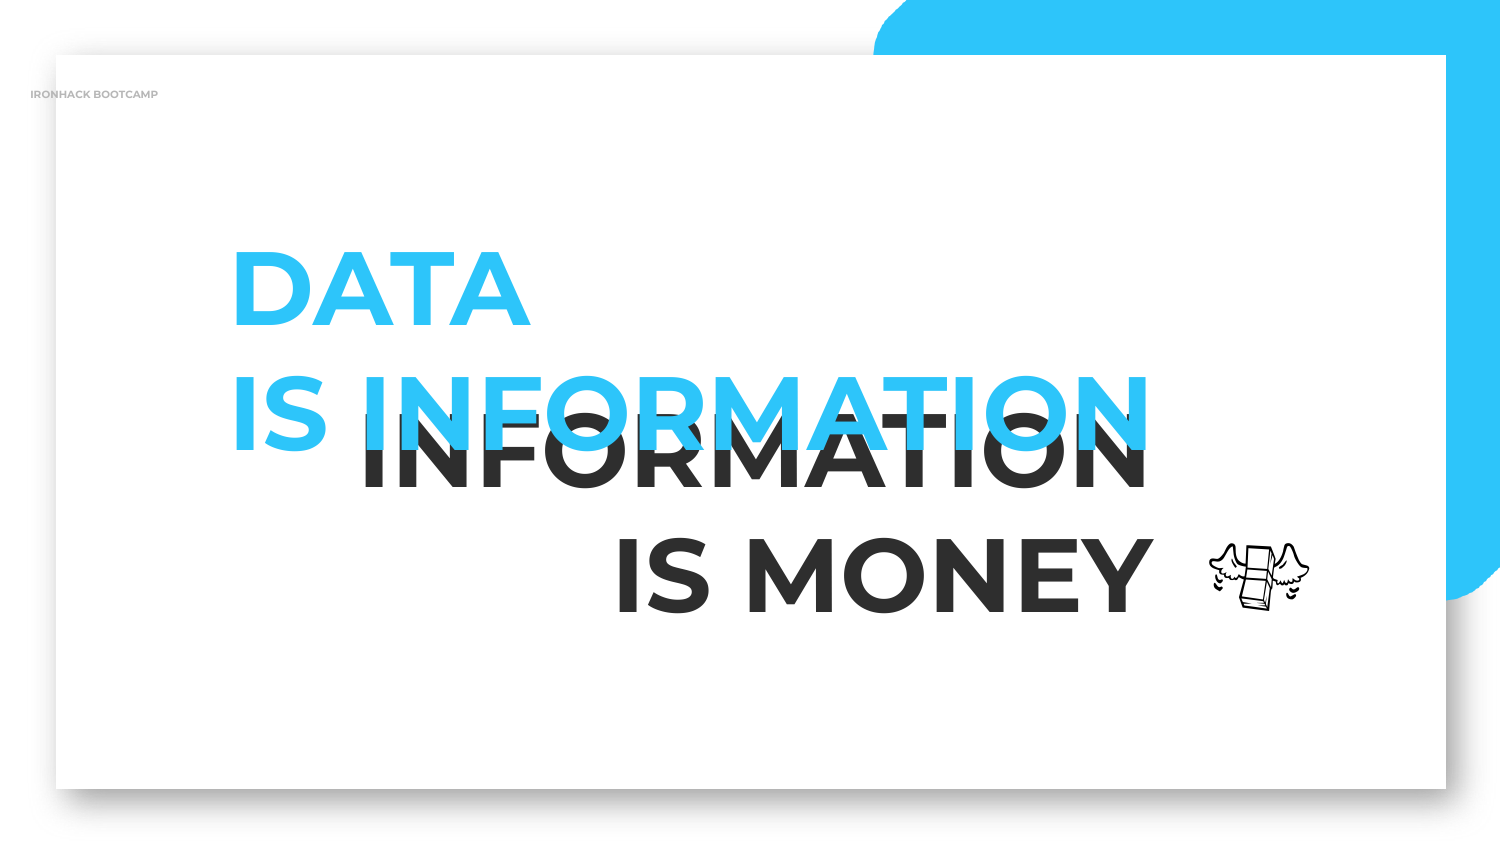

IRONHACK BOOTCAMP
DATA
IS INFORMATION
INFORMATION
IS MONEY
💸